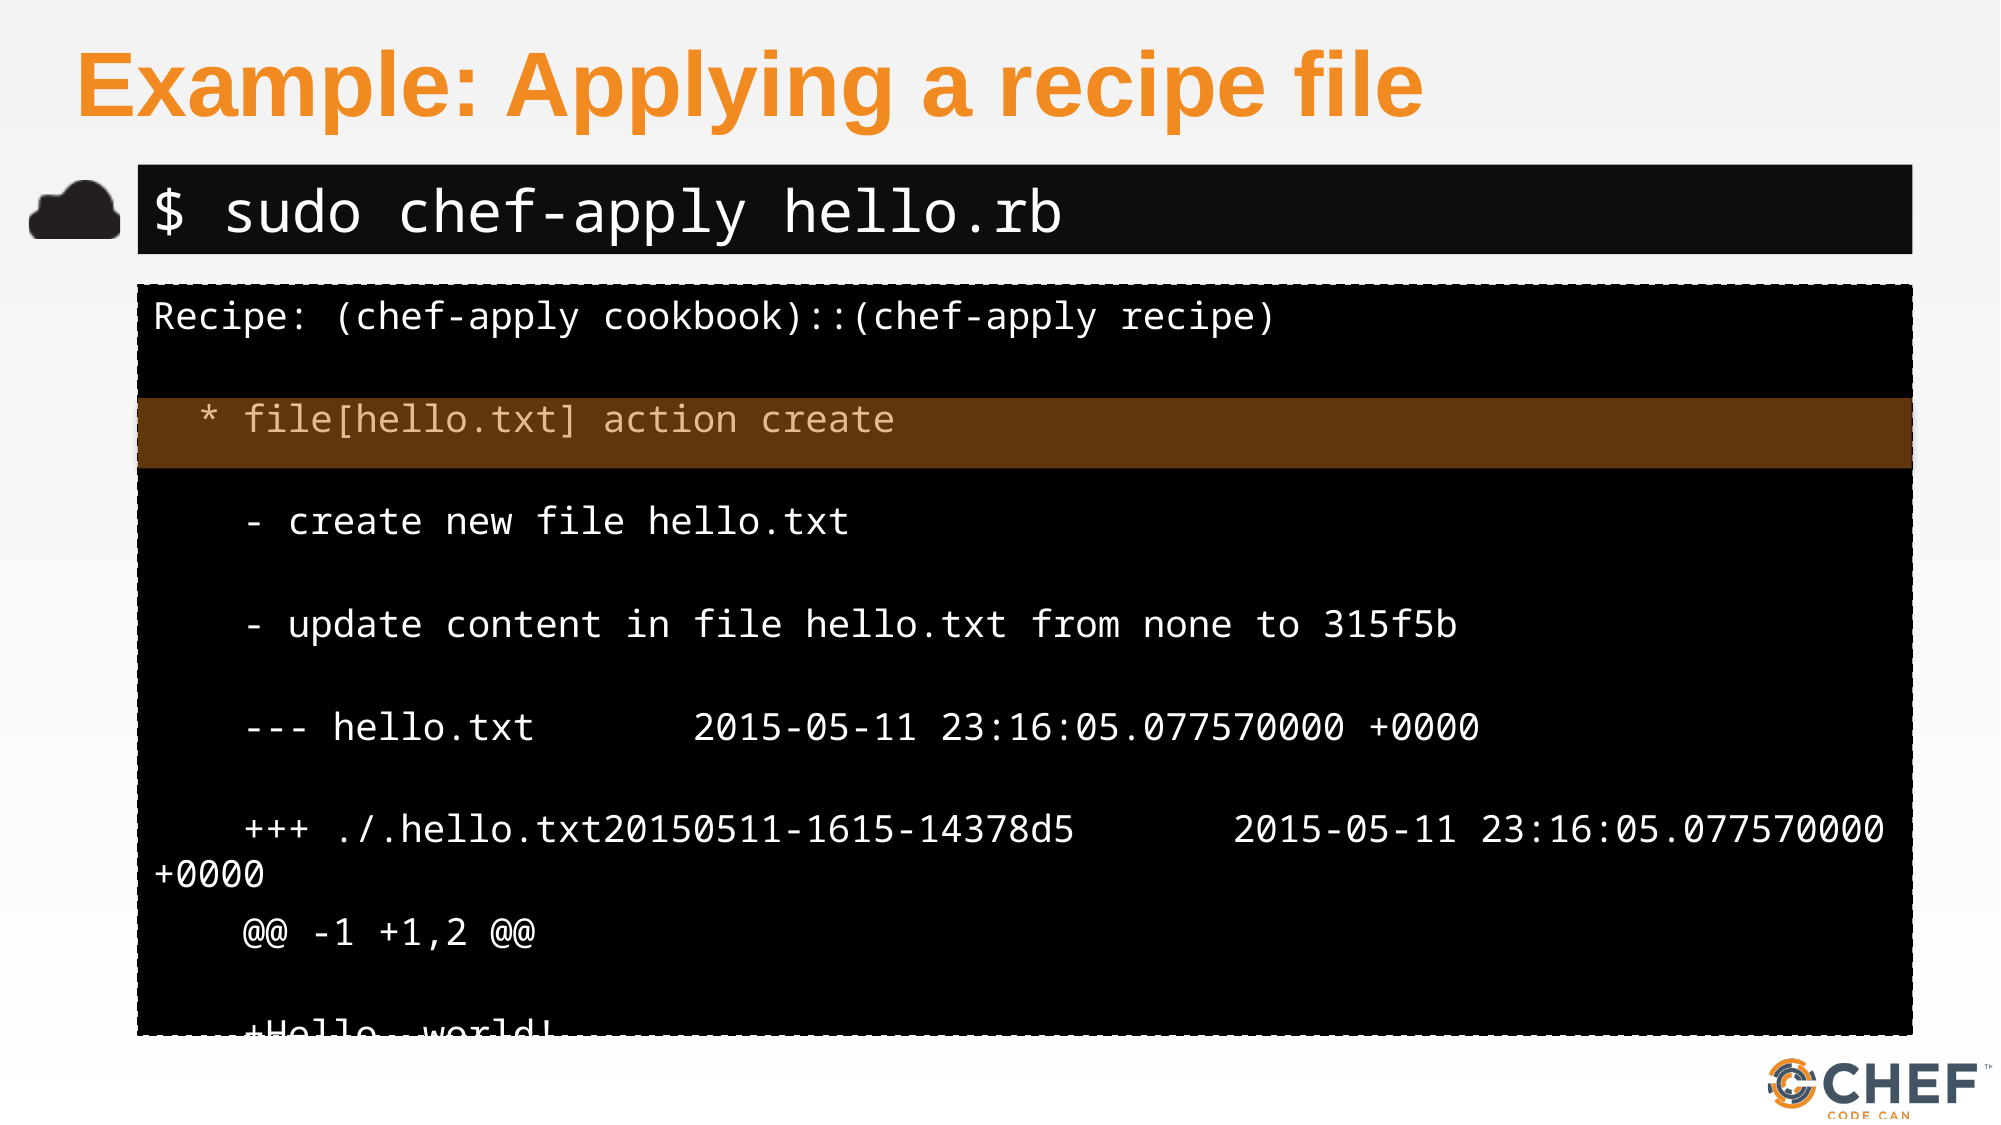

# Example: Applying a recipe file
$ sudo chef-apply hello.rb
Recipe: (chef-apply cookbook)::(chef-apply recipe)
  * file[hello.txt] action create
    - create new file hello.txt
    - update content in file hello.txt from none to 315f5b
    --- hello.txt       2015-05-11 23:16:05.077570000 +0000
    +++ ./.hello.txt20150511-1615-14378d5       2015-05-11 23:16:05.077570000 +0000
    @@ -1 +1,2 @@
    +Hello, world!